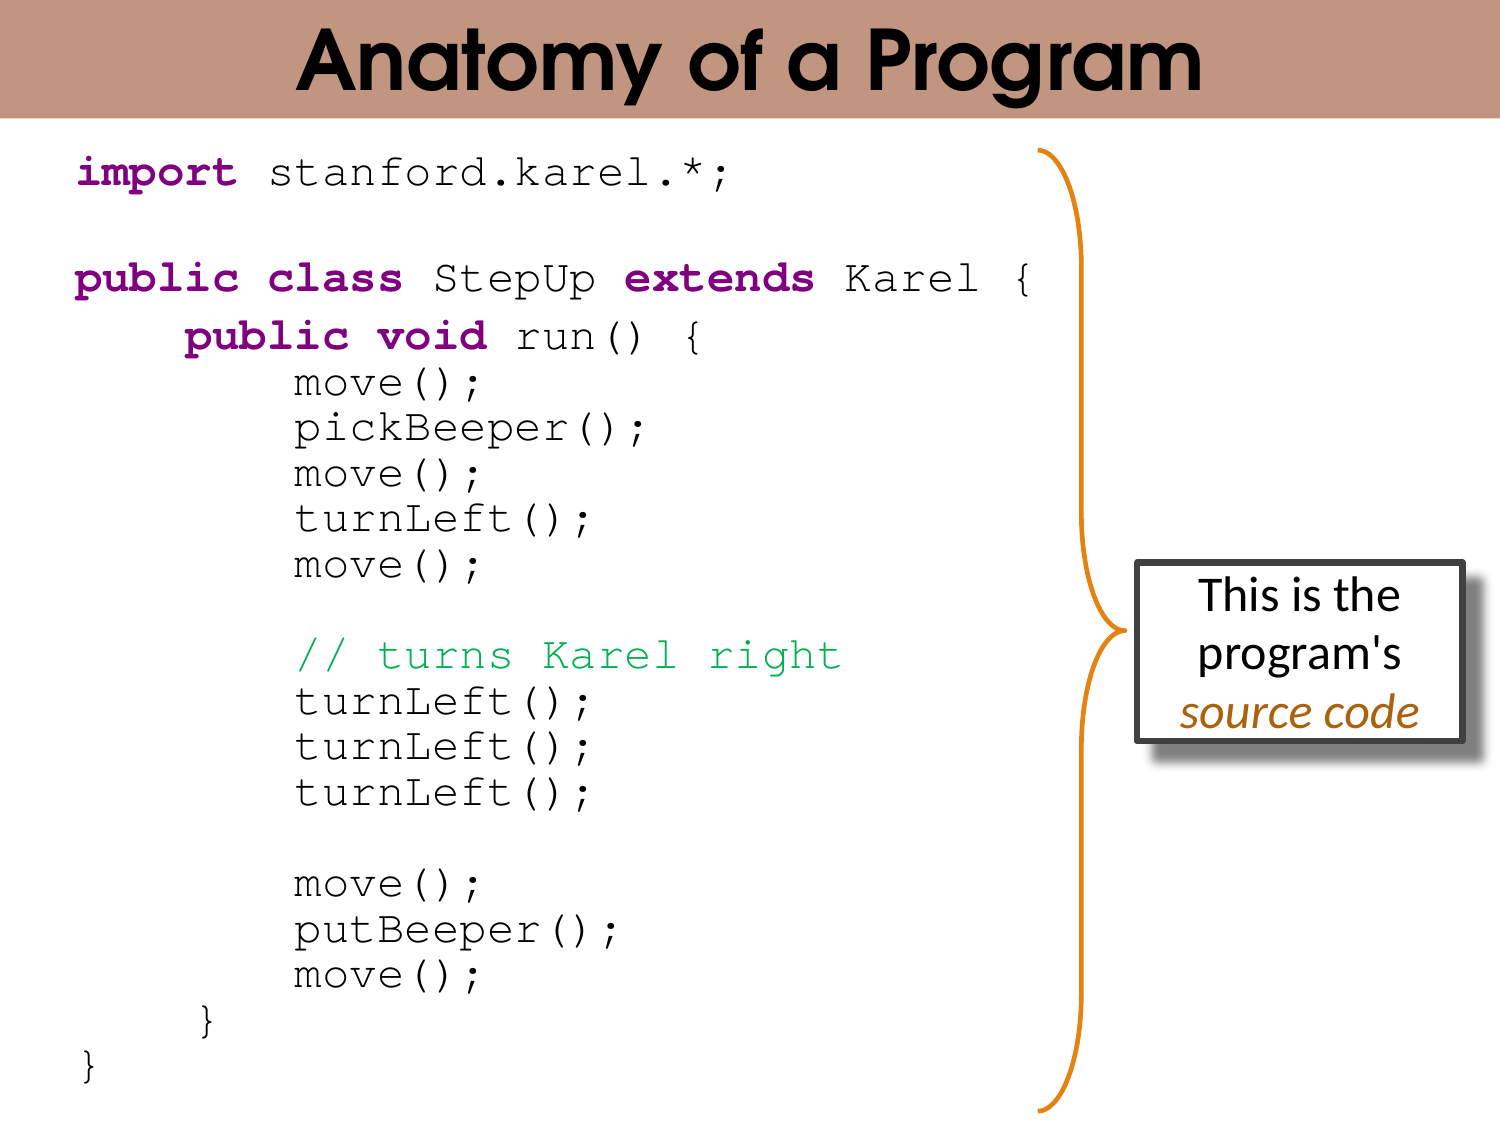

Anatomy of a Program
import stanford.karel.*;

public class StepUp extends Karel {
    public void run() {
        move();
        pickBeeper();
        move();
        turnLeft();
        move();

        // turns Karel right
        turnLeft();
        turnLeft();
        turnLeft();

        move();
        putBeeper();
        move();
	}
}

This is the program's source code